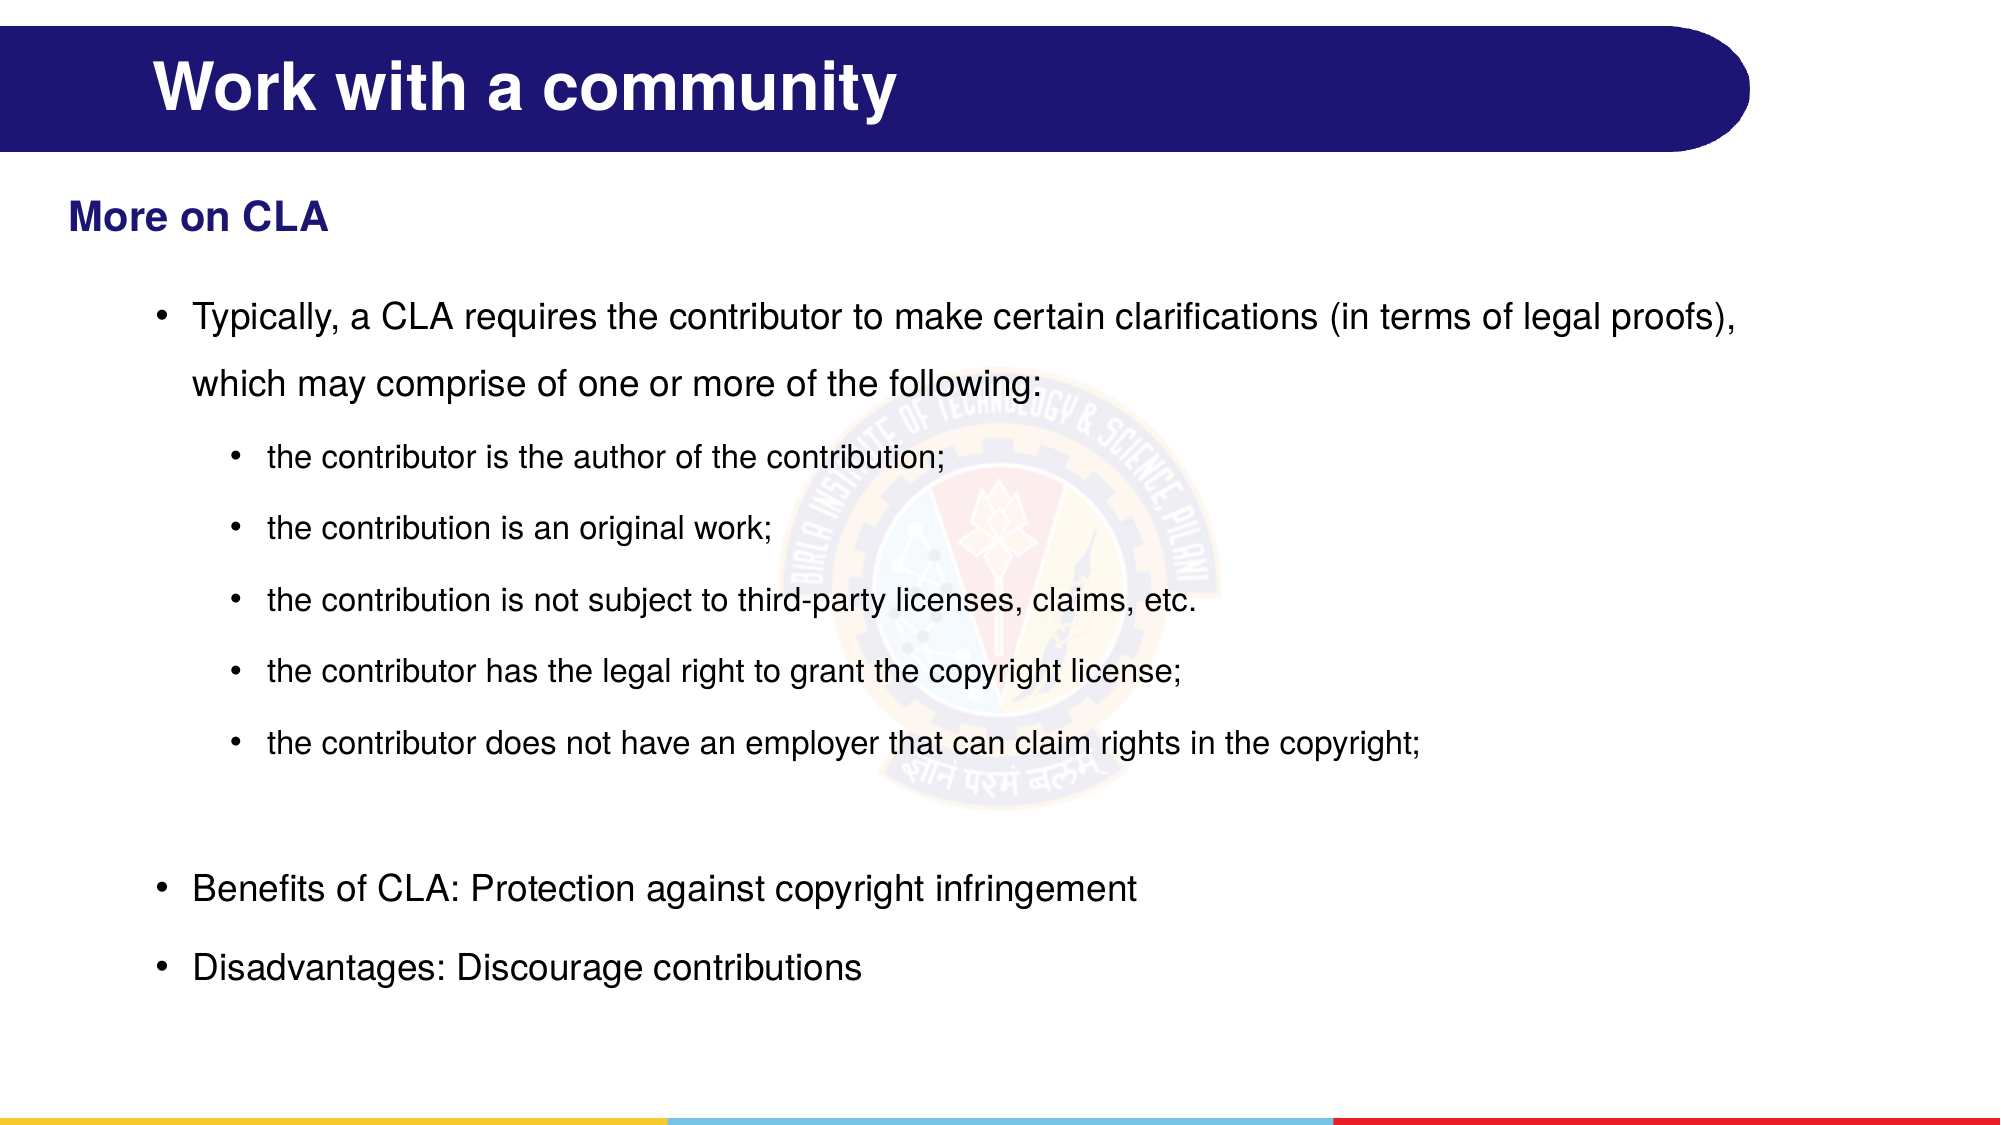

# Work with a community
More on CLA
Typically, a CLA requires the contributor to make certain clarifications (in terms of legal proofs), which may comprise of one or more of the following:
the contributor is the author of the contribution;
the contribution is an original work;
the contribution is not subject to third-party licenses, claims, etc.
the contributor has the legal right to grant the copyright license;
the contributor does not have an employer that can claim rights in the copyright;

Benefits of CLA: Protection against copyright infringement
Disadvantages: Discourage contributions